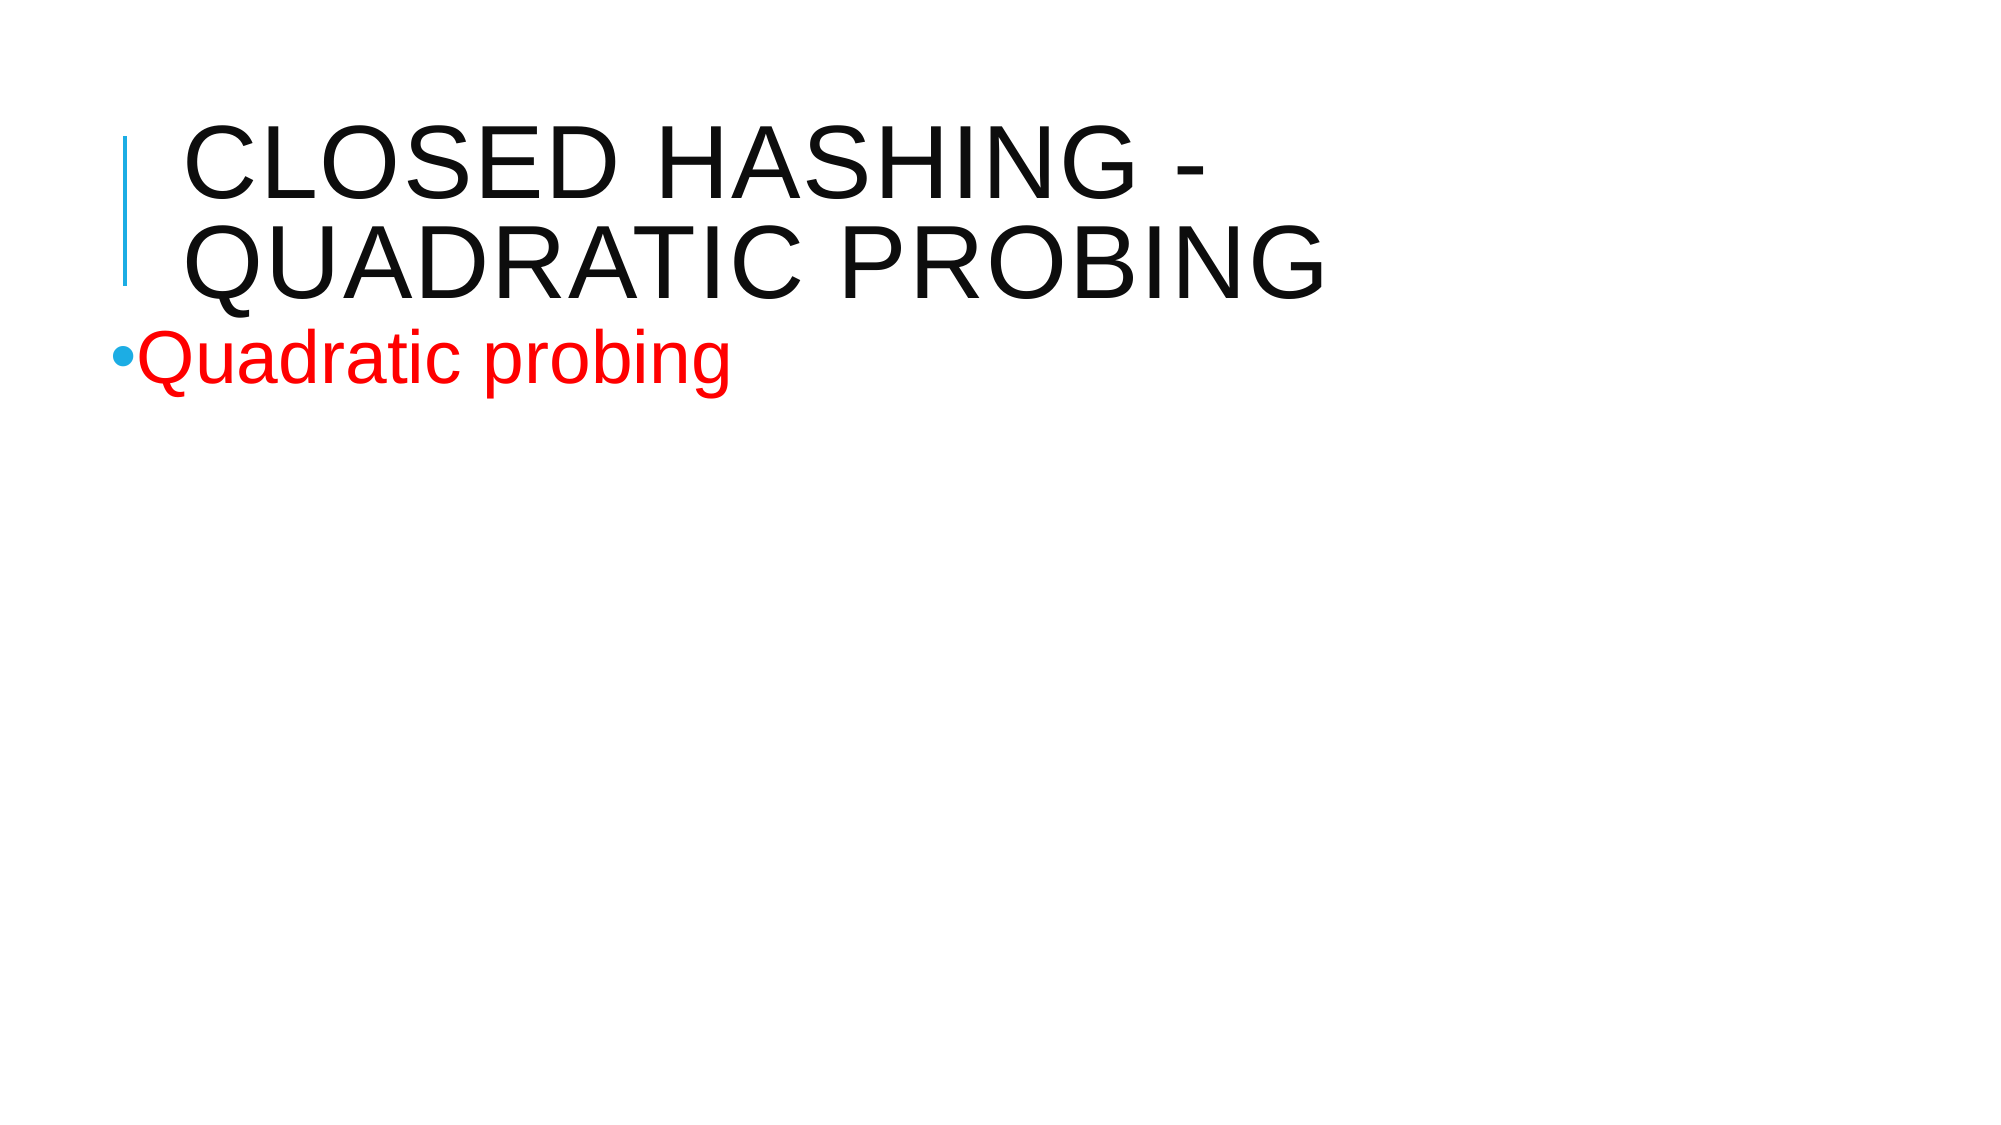

# Closed Hashing - Quadratic Probing
Quadratic probing